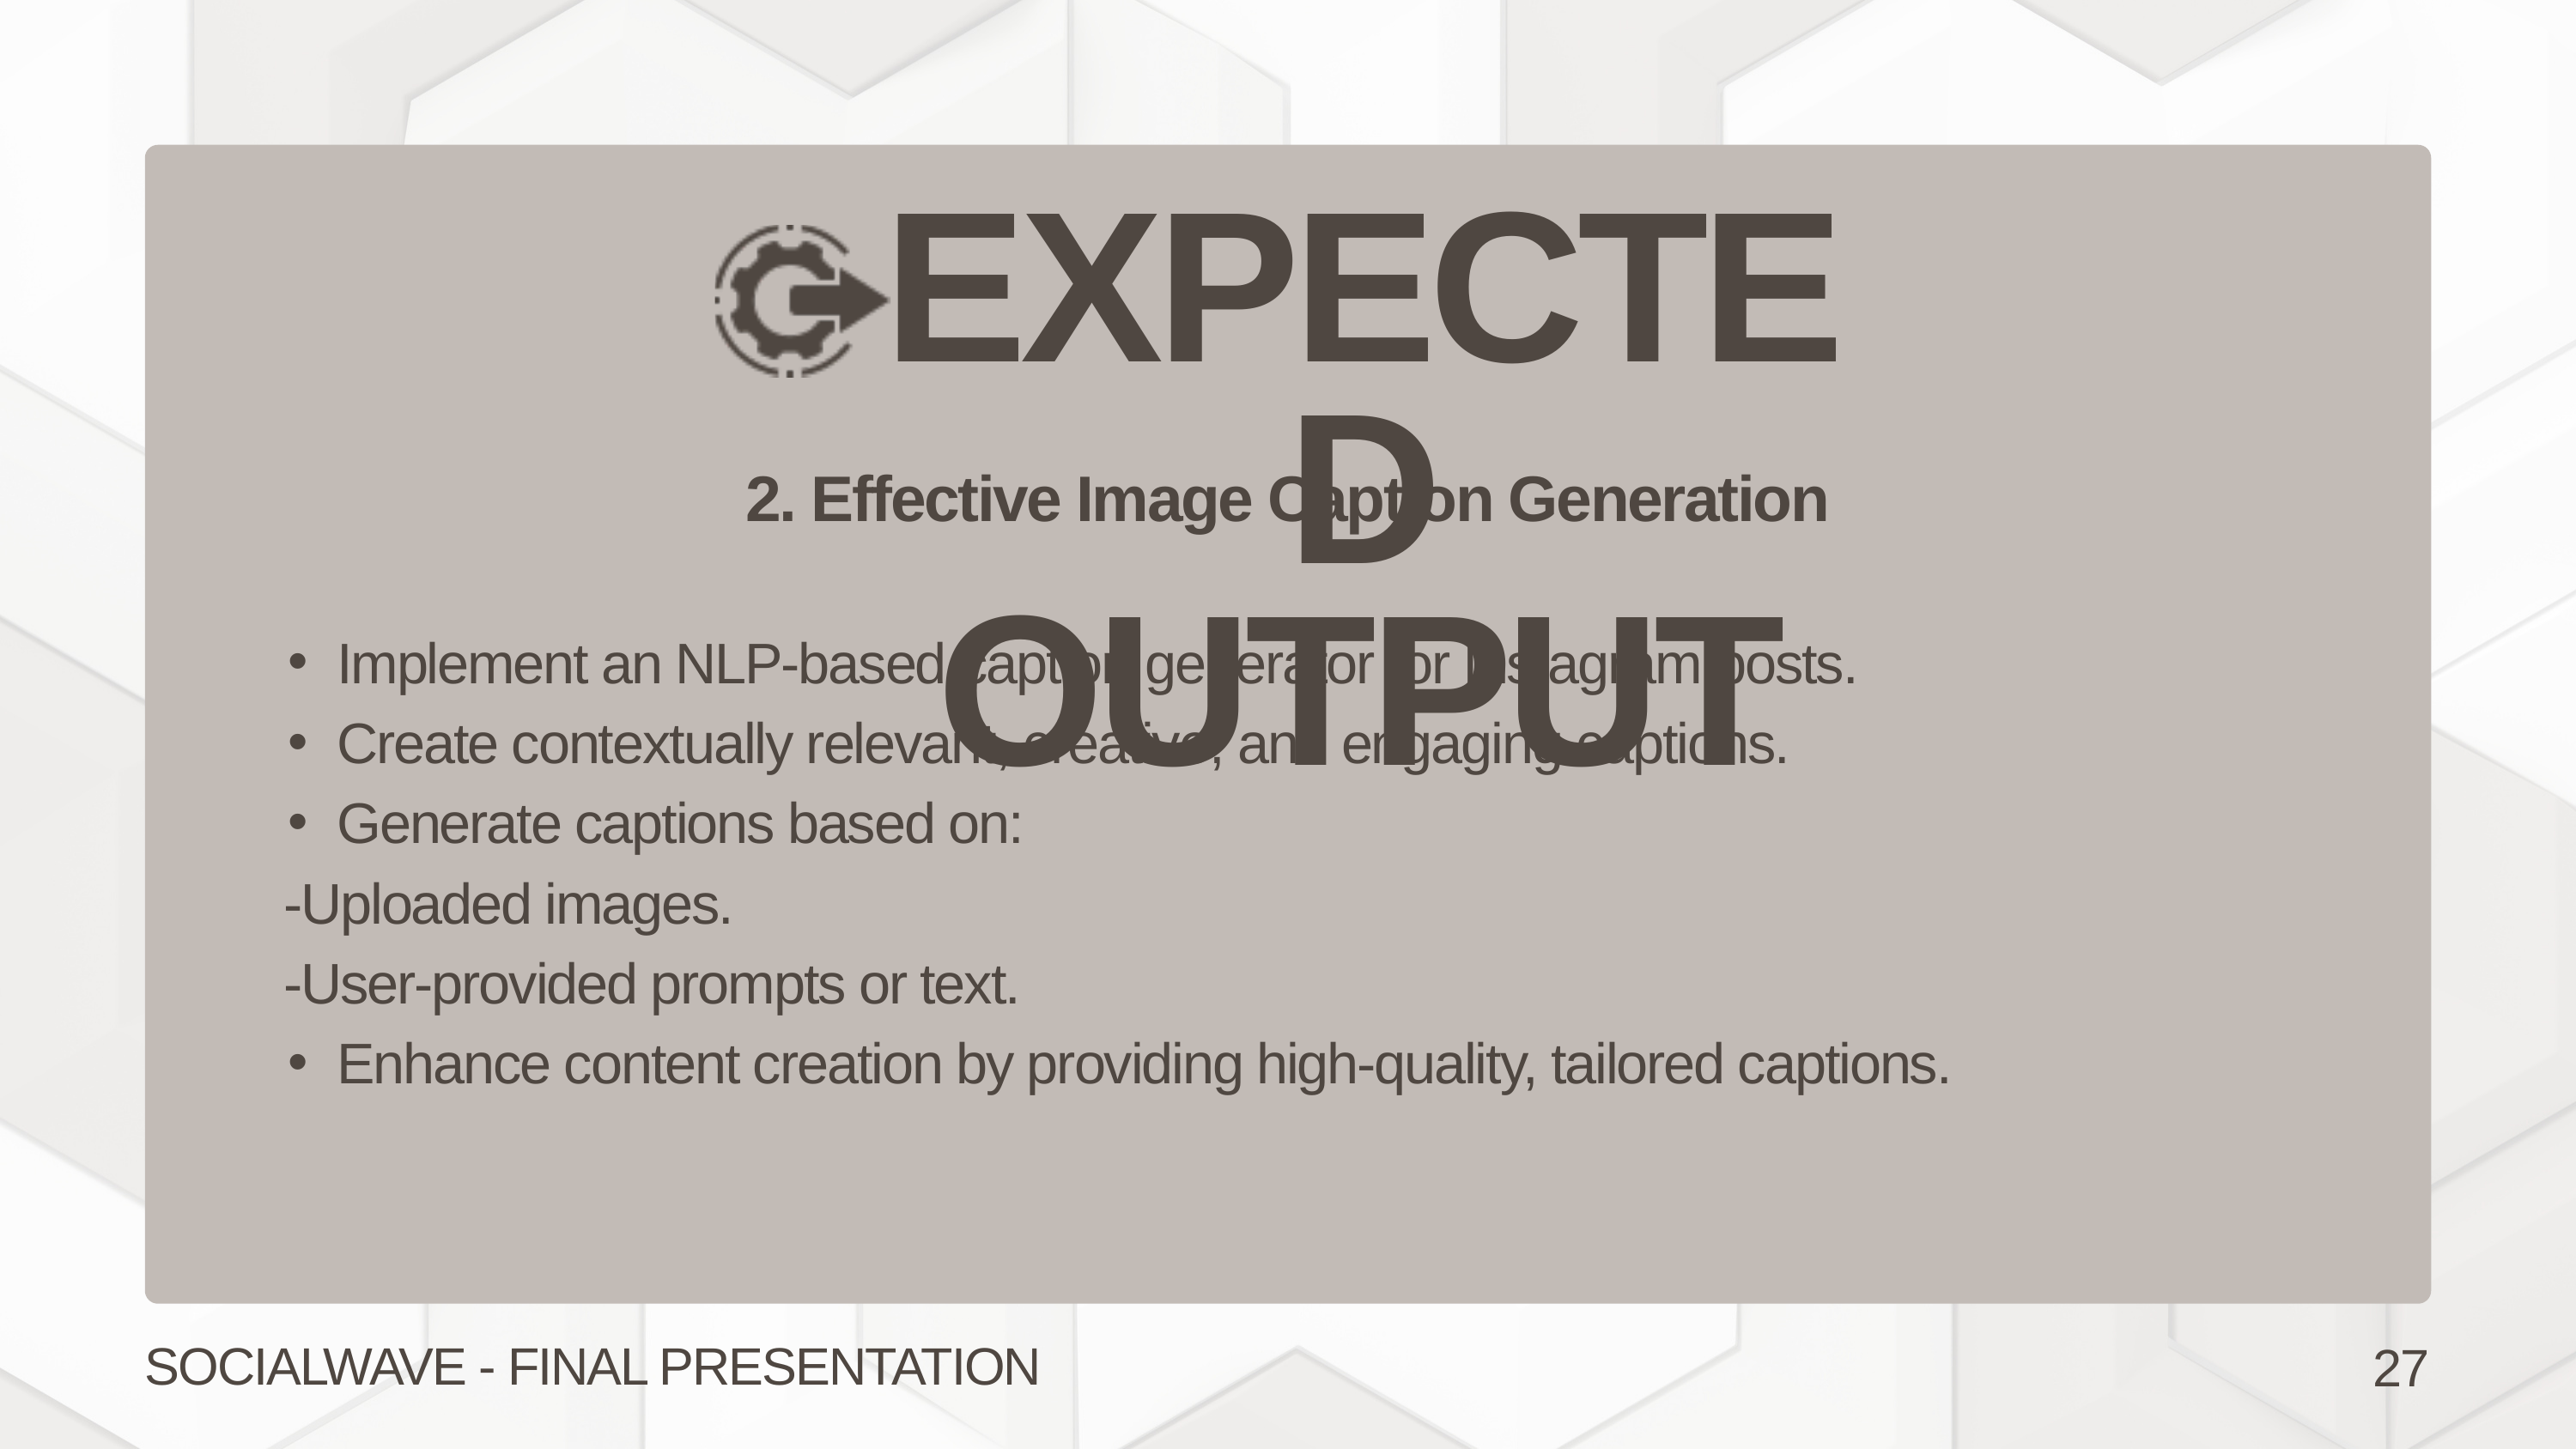

EXPECTED OUTPUT

2. Effective Image Caption Generation

Implement an NLP-based caption generator for Instagram posts.
Create contextually relevant, creative, and engaging captions.
Generate captions based on:
   -Uploaded images.
   -User-provided prompts or text.
Enhance content creation by providing high-quality, tailored captions.
27
SOCIALWAVE - FINAL PRESENTATION